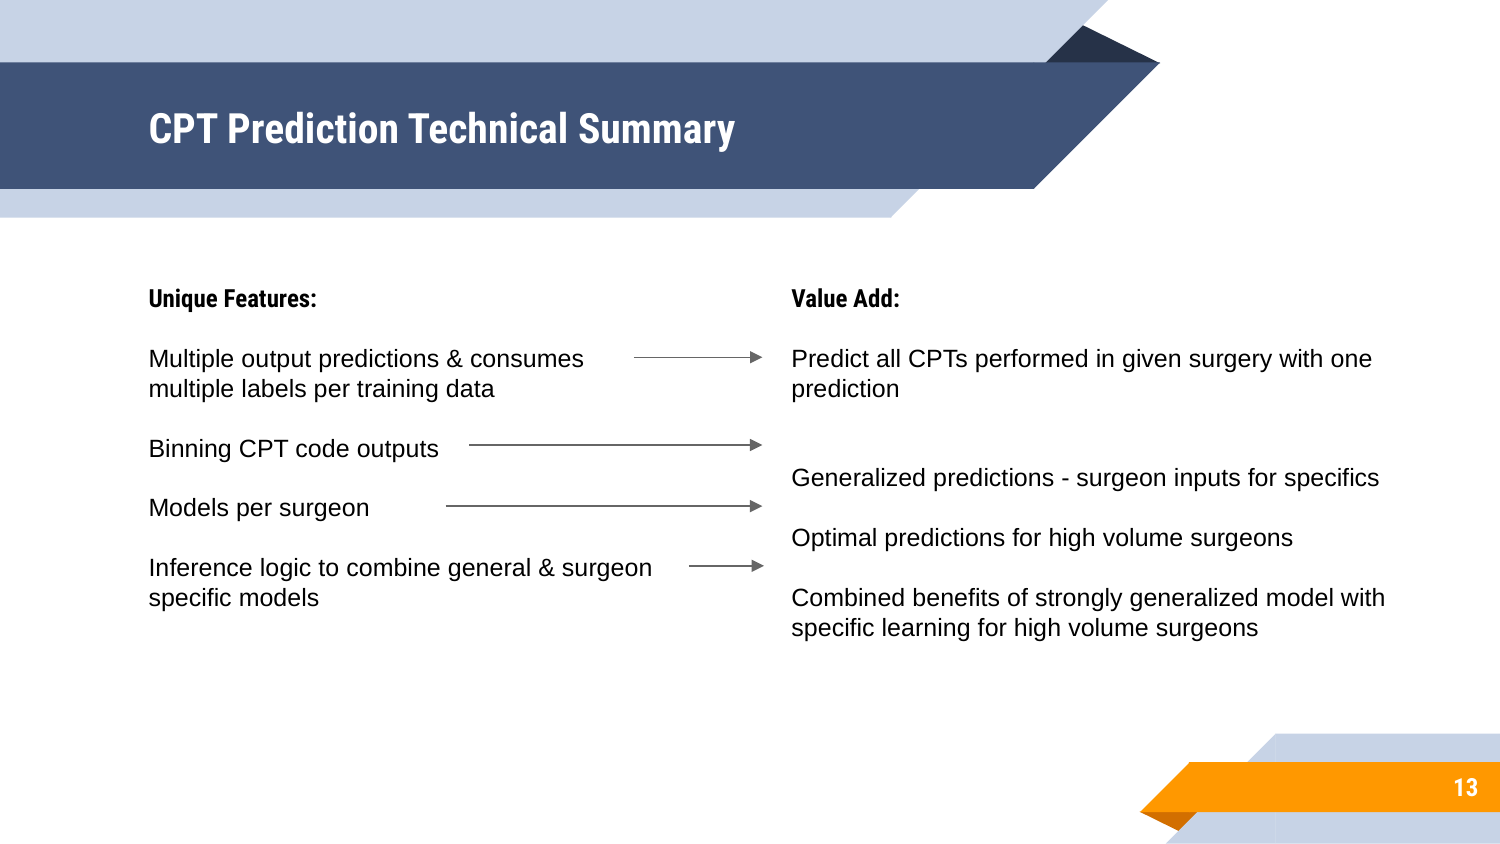

# CPT Prediction Technical Summary
Unique Features:

Multiple output predictions & consumes multiple labels per training data

Binning CPT code outputs

Models per surgeon

Inference logic to combine general & surgeon specific models

Value Add:

Predict all CPTs performed in given surgery with one prediction

Generalized predictions - surgeon inputs for specifics

Optimal predictions for high volume surgeons

Combined benefits of strongly generalized model with specific learning for high volume surgeons

13